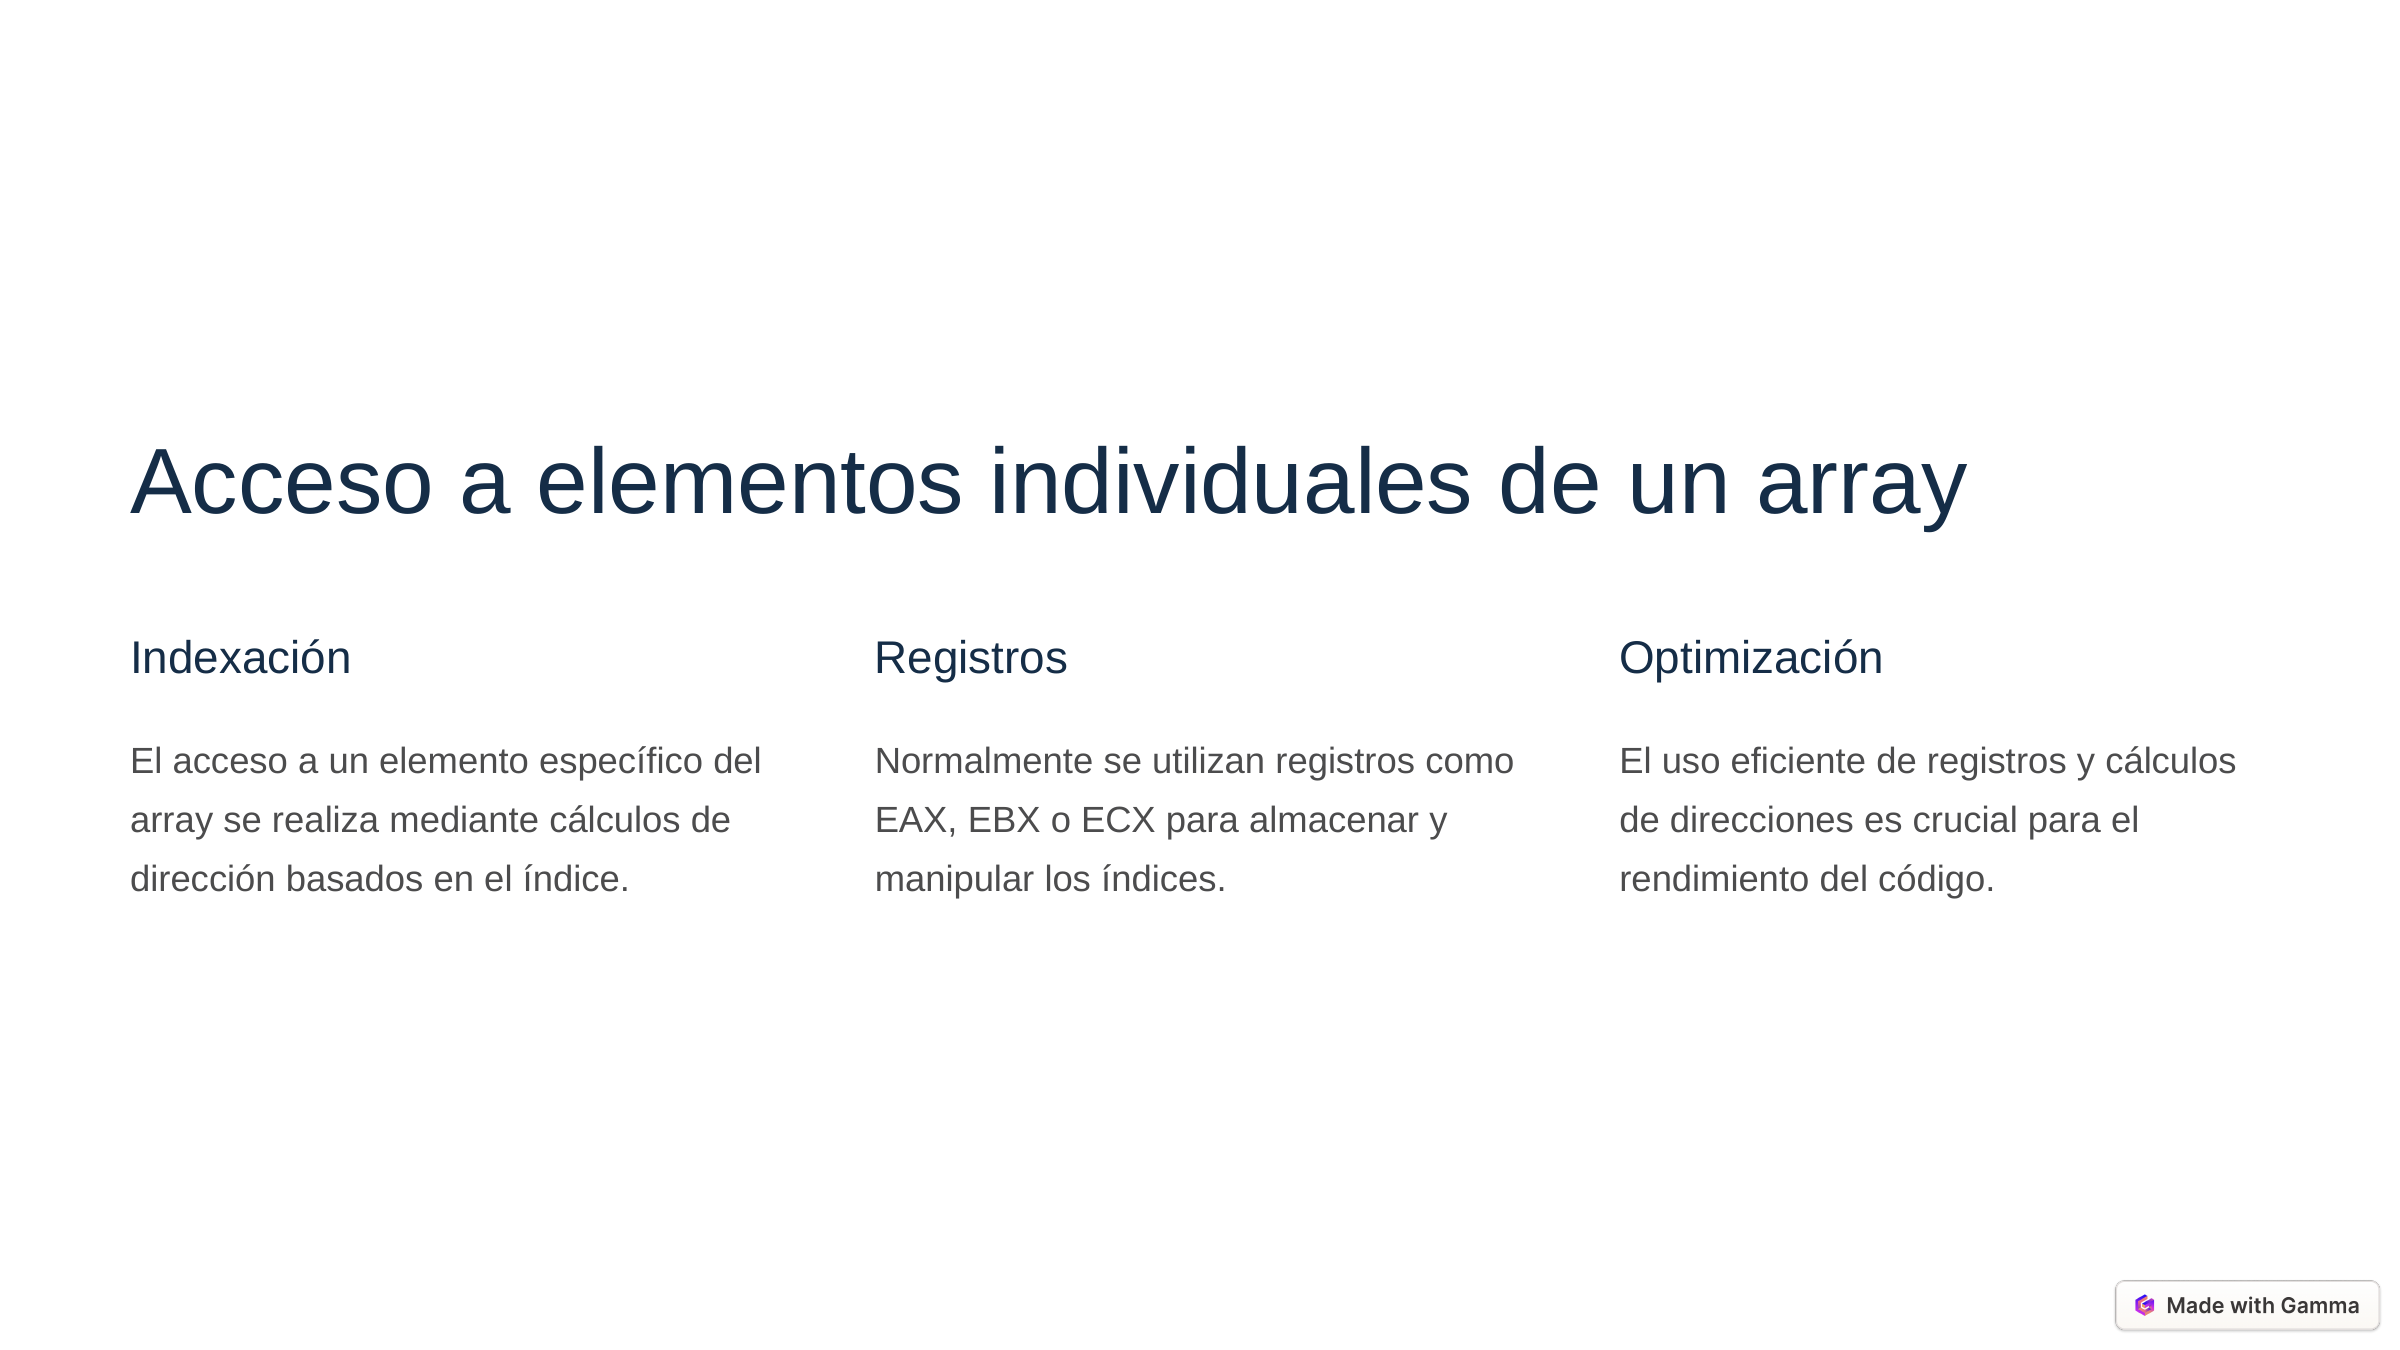

Acceso a elementos individuales de un array
Indexación
Registros
Optimización
El acceso a un elemento específico del array se realiza mediante cálculos de dirección basados en el índice.
Normalmente se utilizan registros como EAX, EBX o ECX para almacenar y manipular los índices.
El uso eficiente de registros y cálculos de direcciones es crucial para el rendimiento del código.